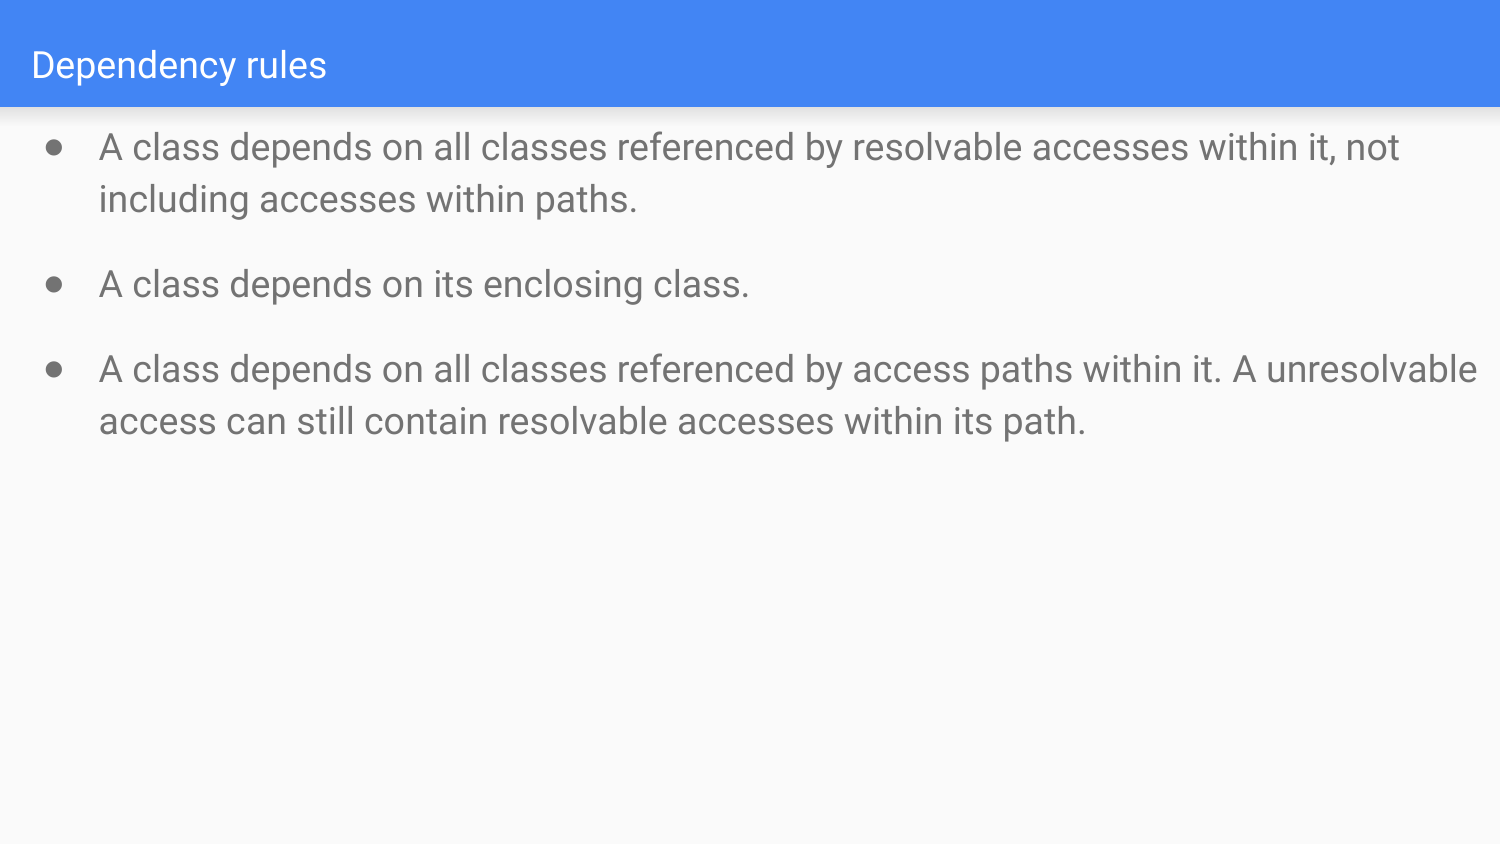

# Dependency rules
A class depends on all classes referenced by resolvable accesses within it, not including accesses within paths.
A class depends on its enclosing class.
A class depends on all classes referenced by access paths within it. A unresolvable access can still contain resolvable accesses within its path.